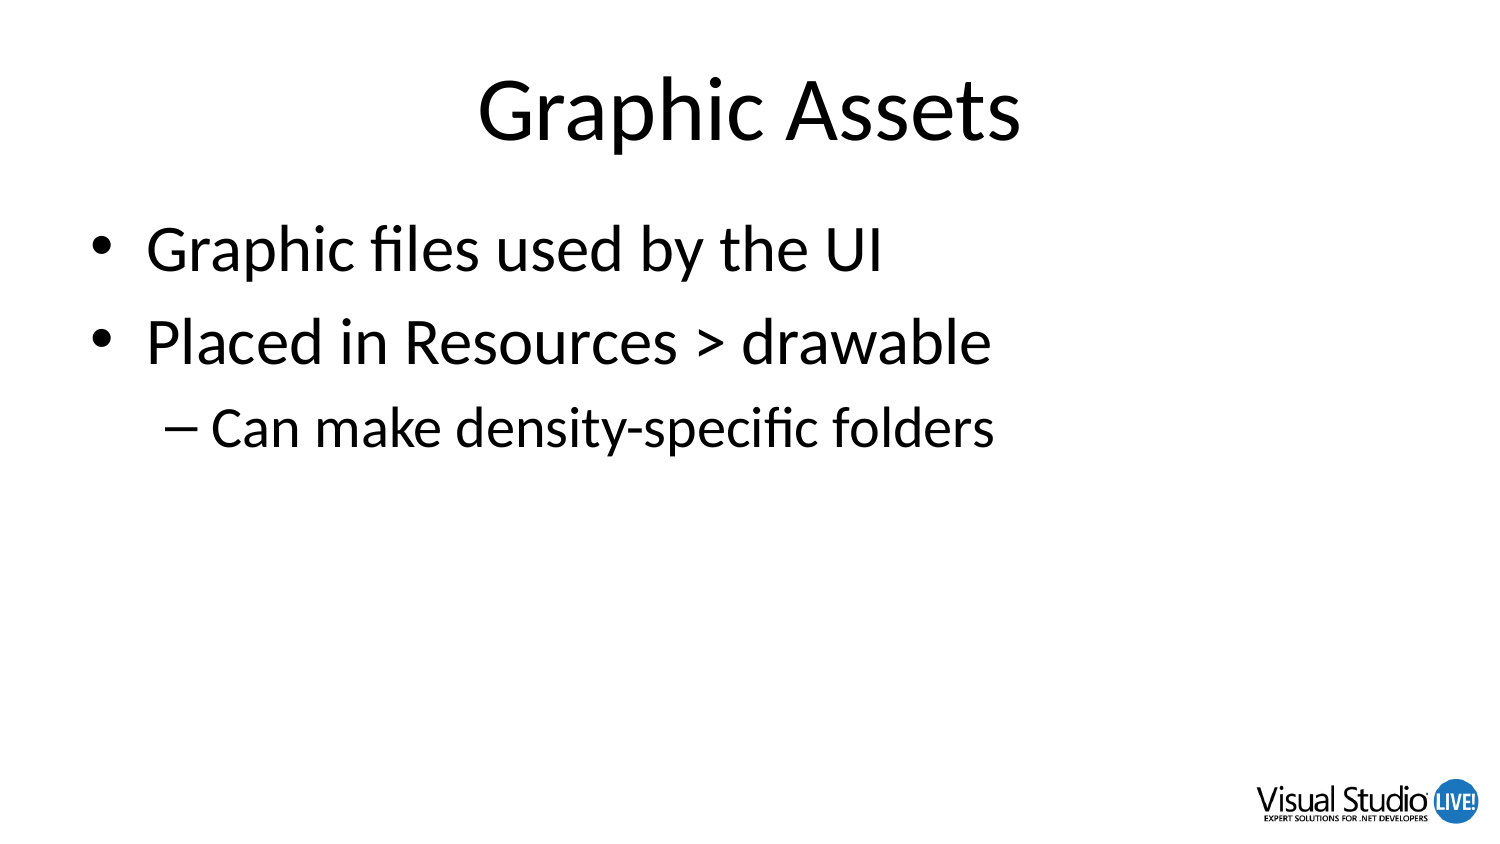

# Graphic Assets
Graphic files used by the UI
Placed in Resources > drawable
Can make density-specific folders